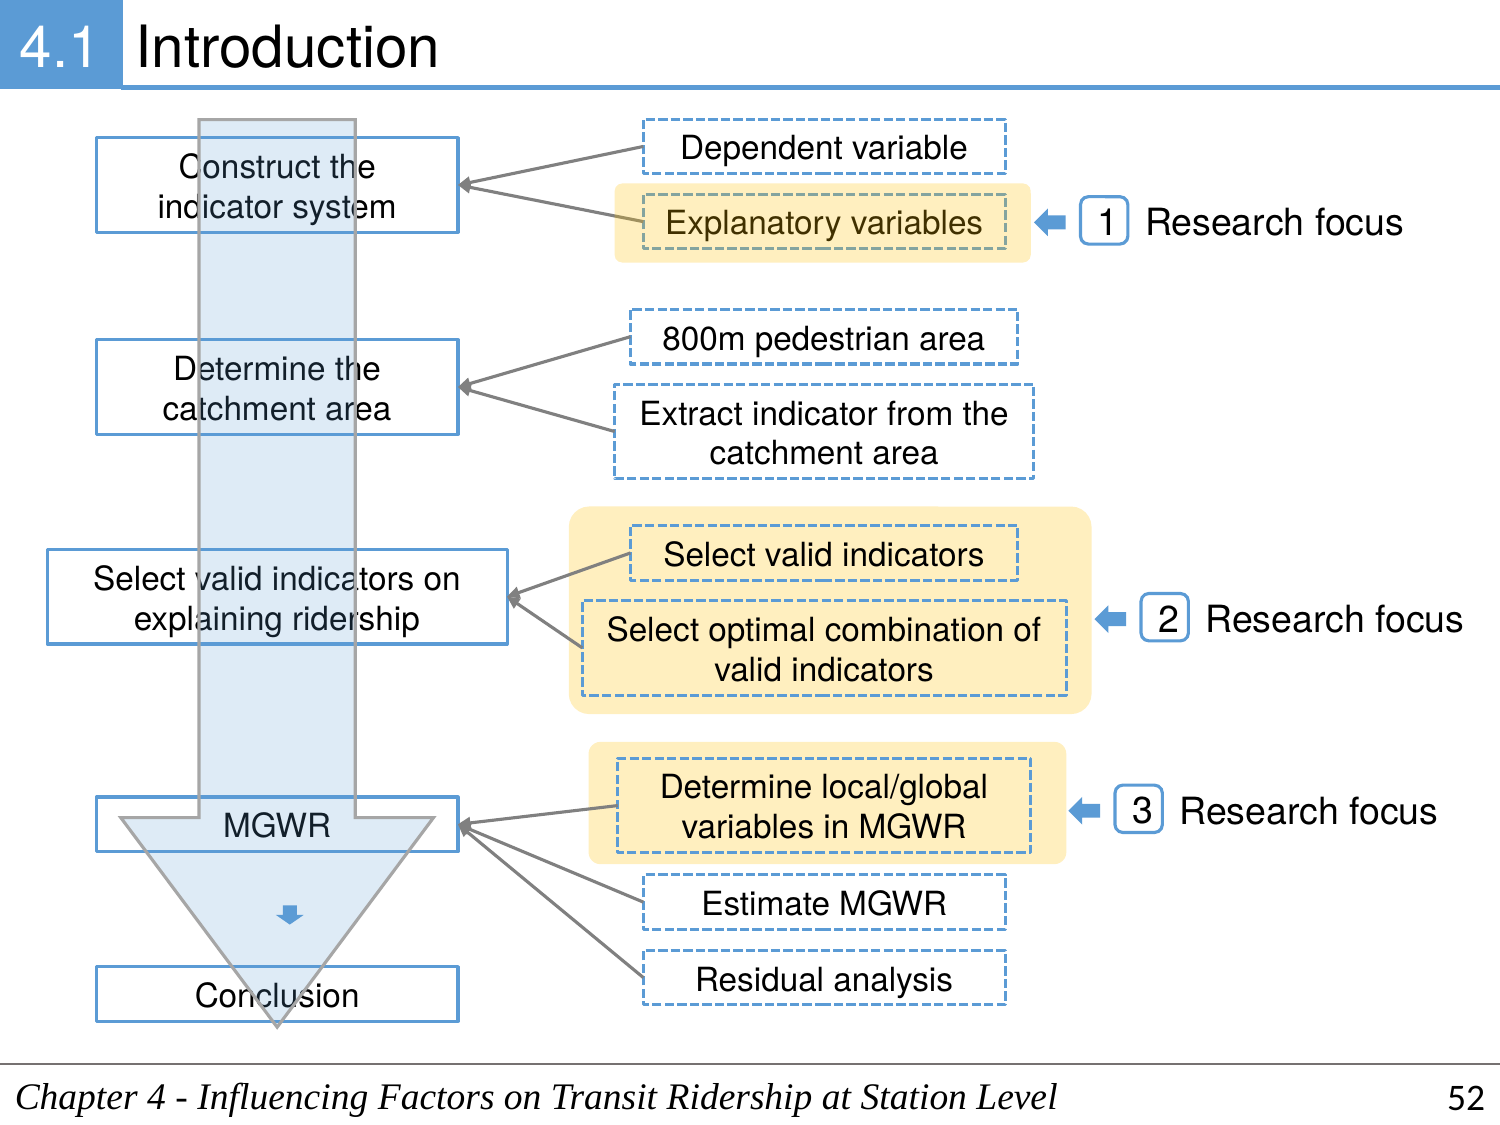

4.1
Introduction
Dependent variable

Construct the indicator system

Research focus
Explanatory variables
1

800m pedestrian area
Determine the catchment area
Extract indicator from the catchment area

Select valid indicators
Select valid indicators on explaining ridership
Research focus
2
Select optimal combination of valid indicators

Determine local/global variables in MGWR
Research focus
3

MGWR
Estimate MGWR

Residual analysis
Conclusion
Chapter 4 - Influencing Factors on Transit Ridership at Station Level
52